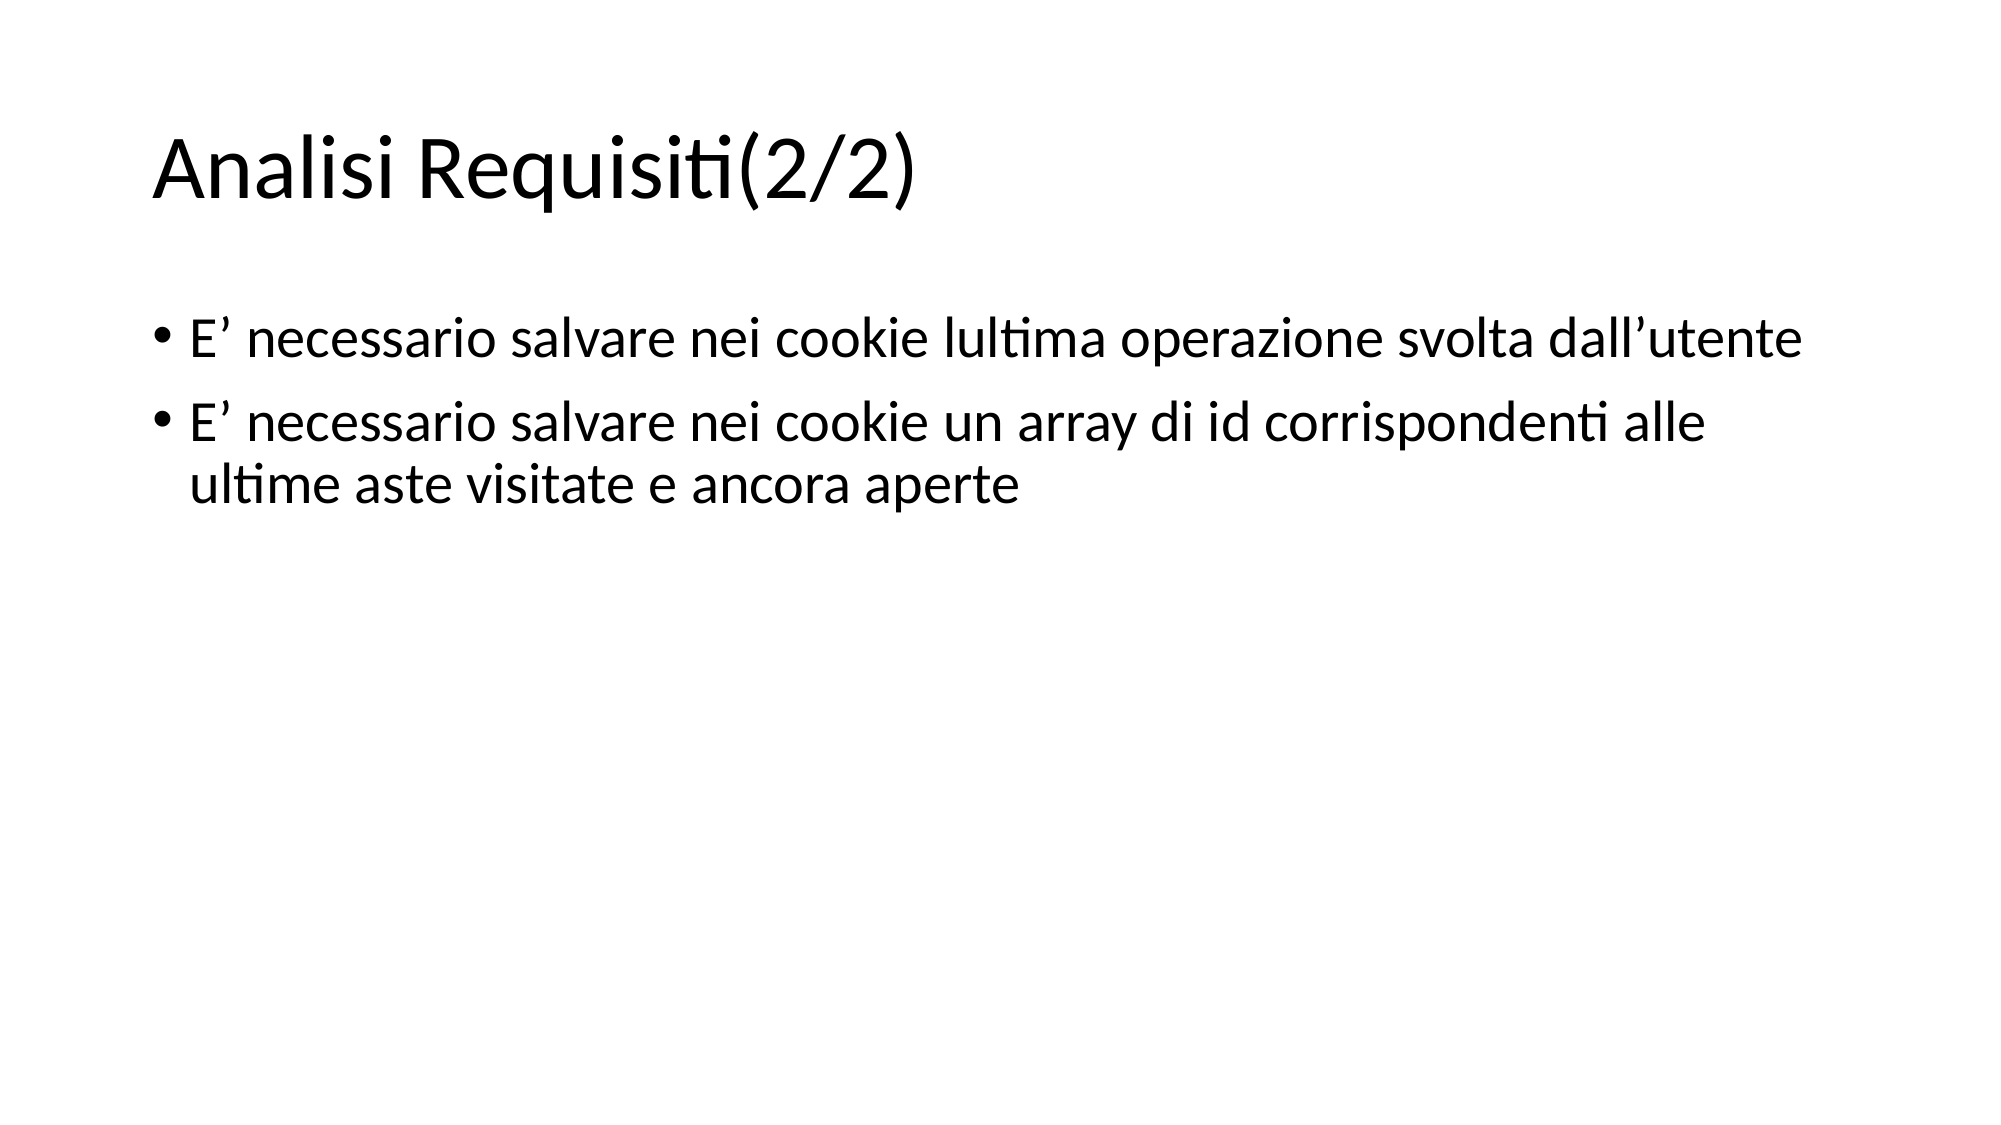

# Analisi Requisiti(2/2)
E’ necessario salvare nei cookie lultima operazione svolta dall’utente
E’ necessario salvare nei cookie un array di id corrispondenti alle ultime aste visitate e ancora aperte